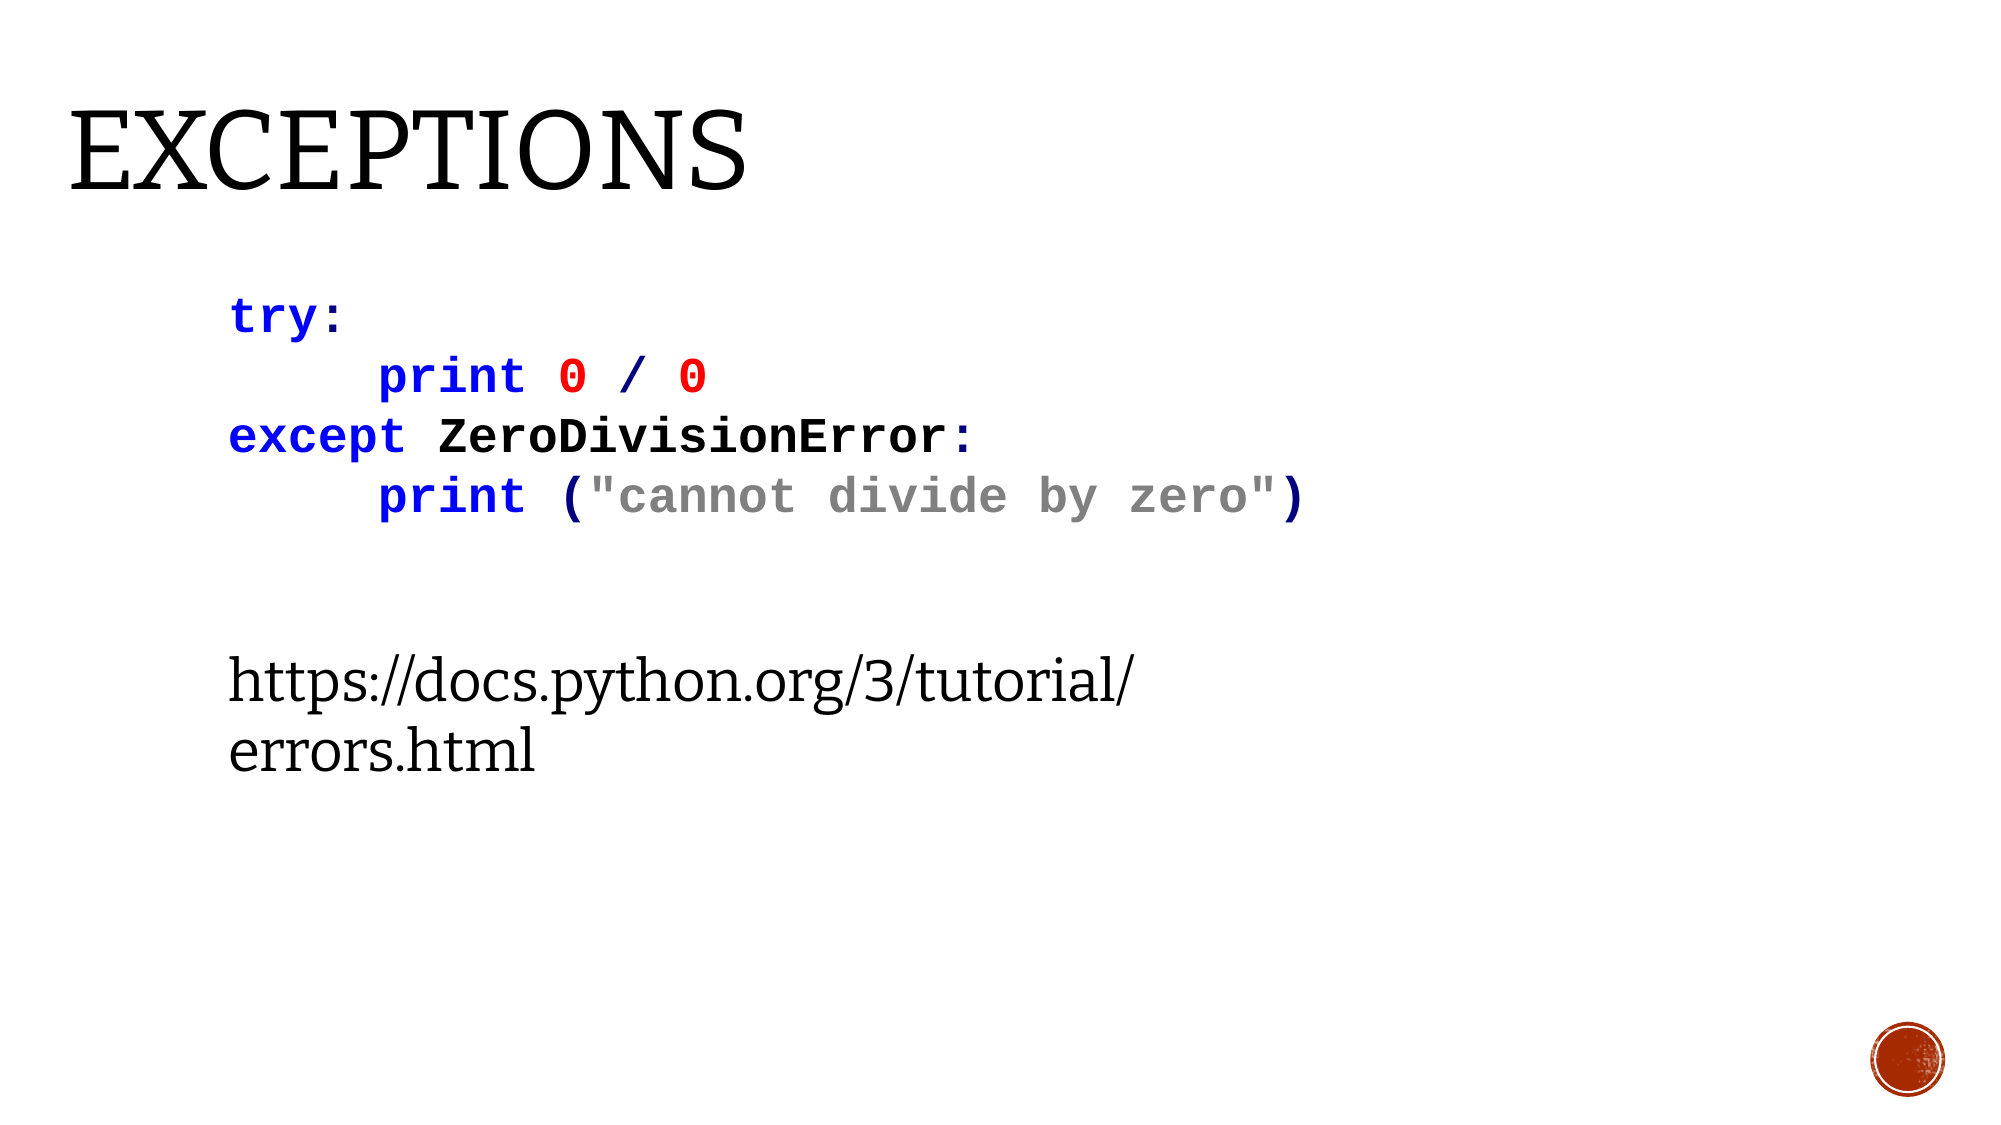

# Exceptions
try:
	print 0 / 0
except ZeroDivisionError:
	print ("cannot divide by zero")
https://docs.python.org/3/tutorial/errors.html